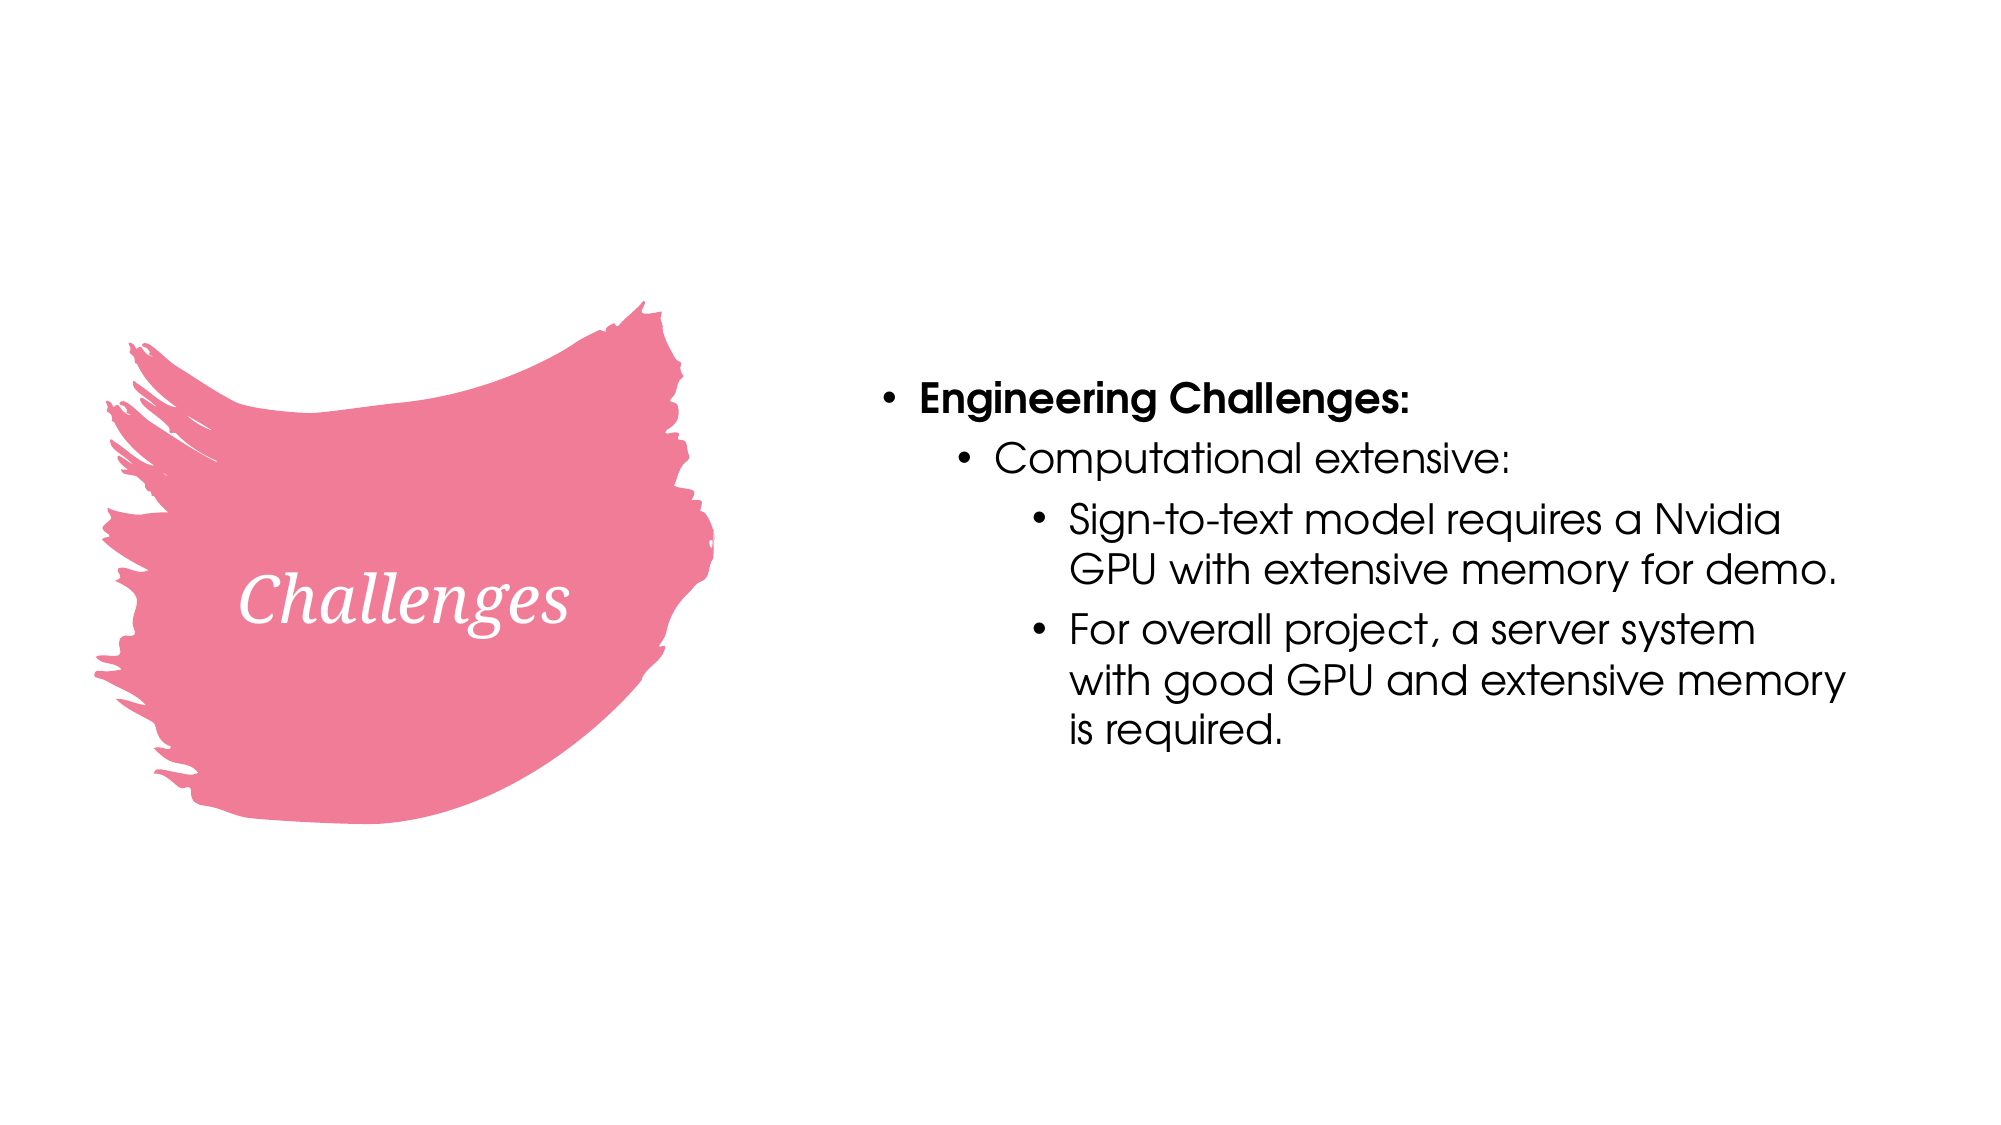

Engineering Challenges:
Computational extensive:
Sign-to-text model requires a Nvidia GPU with extensive memory for demo.
For overall project, a server system with good GPU and extensive memory is required.

# Challenges